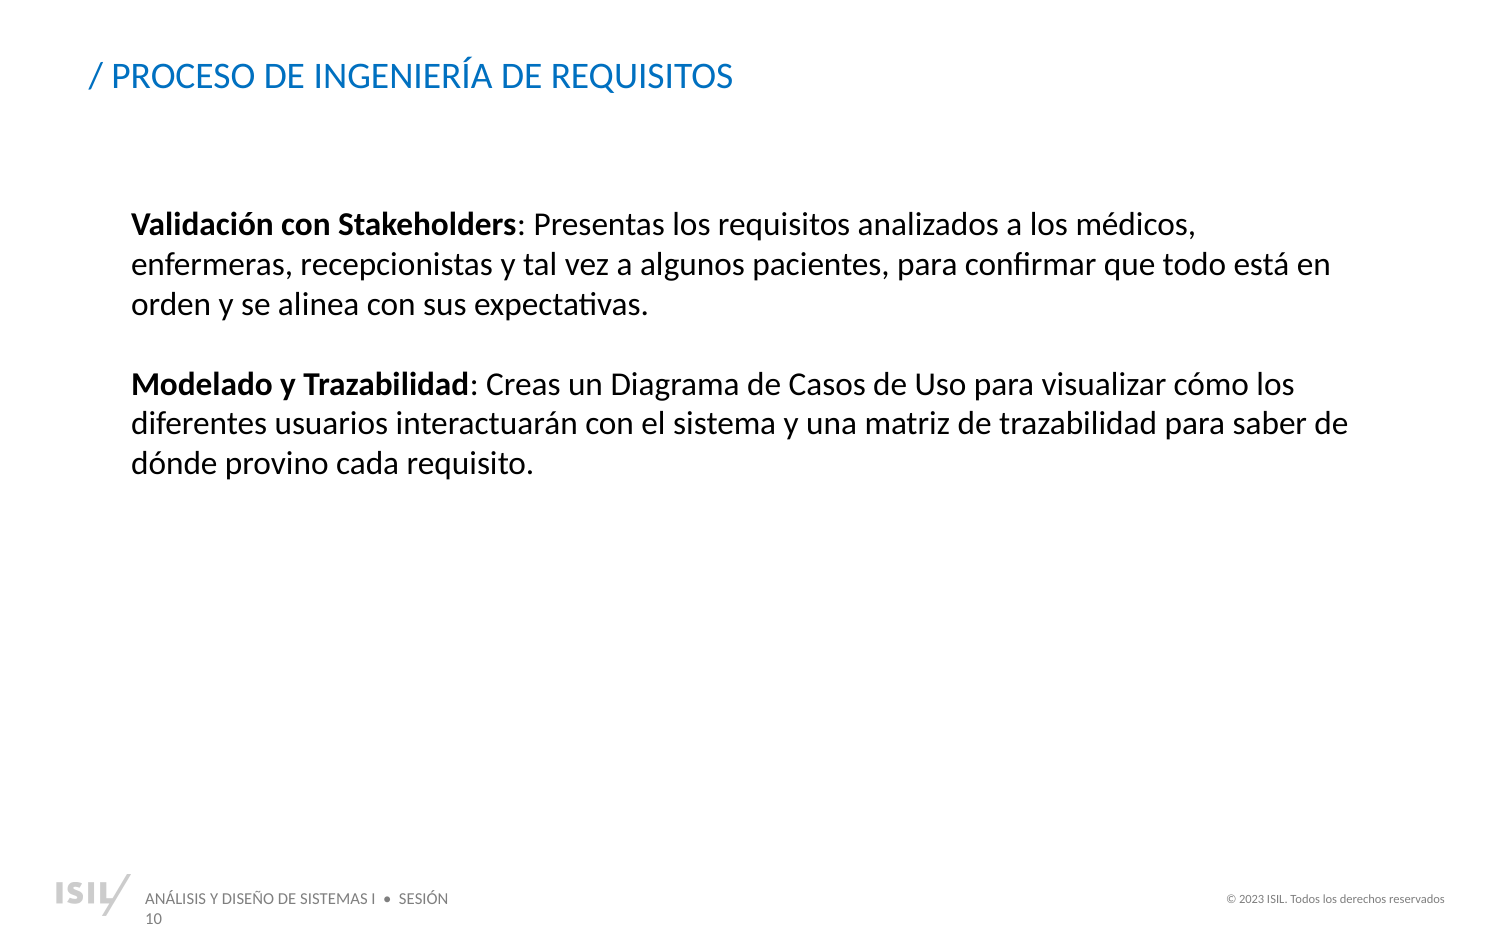

/ PROCESO DE INGENIERÍA DE REQUISITOS
Validación con Stakeholders: Presentas los requisitos analizados a los médicos, enfermeras, recepcionistas y tal vez a algunos pacientes, para confirmar que todo está en orden y se alinea con sus expectativas.

Modelado y Trazabilidad: Creas un Diagrama de Casos de Uso para visualizar cómo los diferentes usuarios interactuarán con el sistema y una matriz de trazabilidad para saber de dónde provino cada requisito.